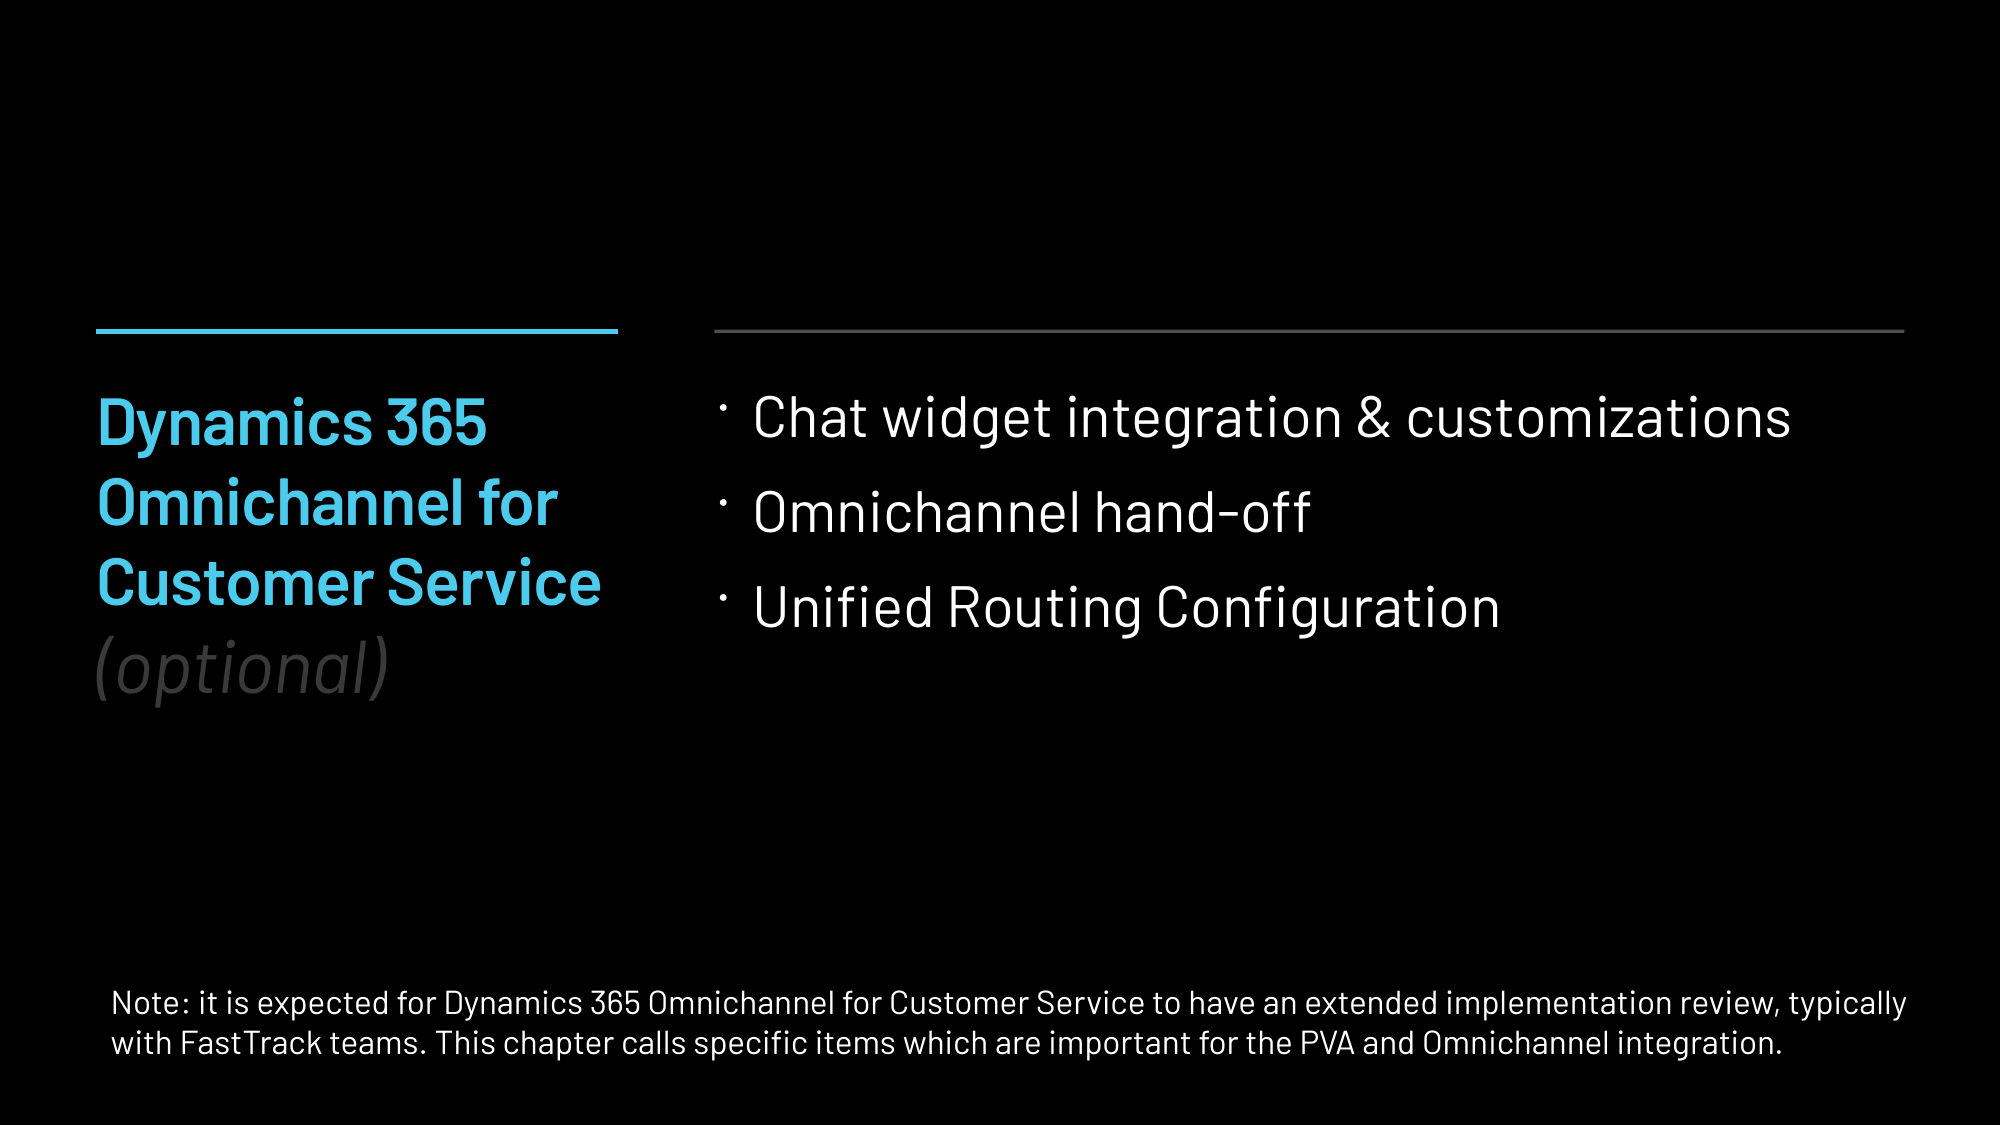

# Dynamics 365 Omnichannel for Customer Service (optional)
Chat widget integration & customizations
Omnichannel hand-off
Unified Routing Configuration
Note: it is expected for Dynamics 365 Omnichannel for Customer Service to have an extended implementation review, typically with FastTrack teams. This chapter calls specific items which are important for the PVA and Omnichannel integration.